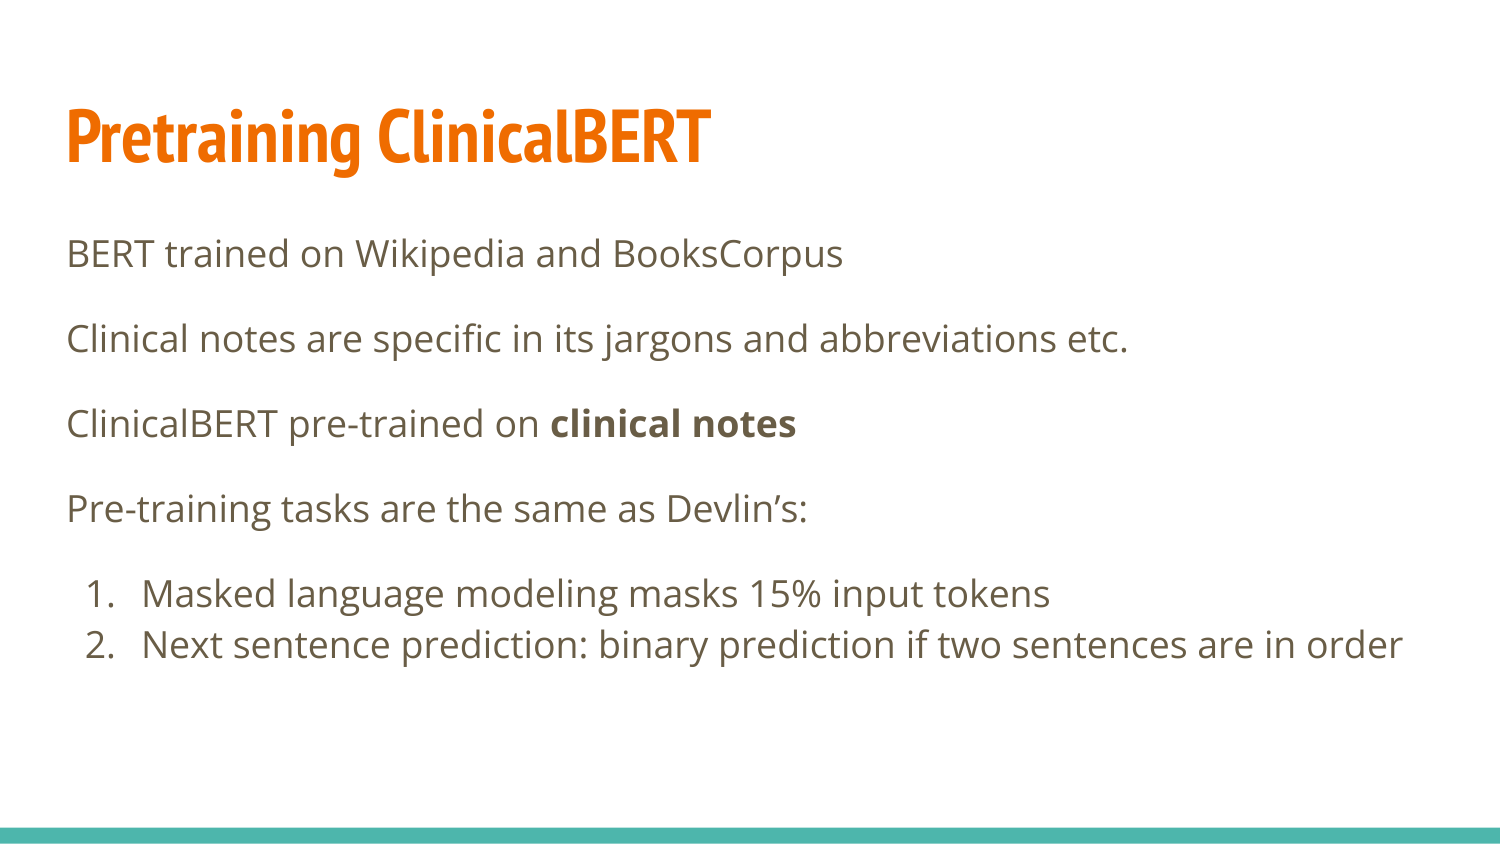

# Pretraining ClinicalBERT
BERT trained on Wikipedia and BooksCorpus
Clinical notes are specific in its jargons and abbreviations etc.
ClinicalBERT pre-trained on clinical notes
Pre-training tasks are the same as Devlin’s:
Masked language modeling masks 15% input tokens
Next sentence prediction: binary prediction if two sentences are in order